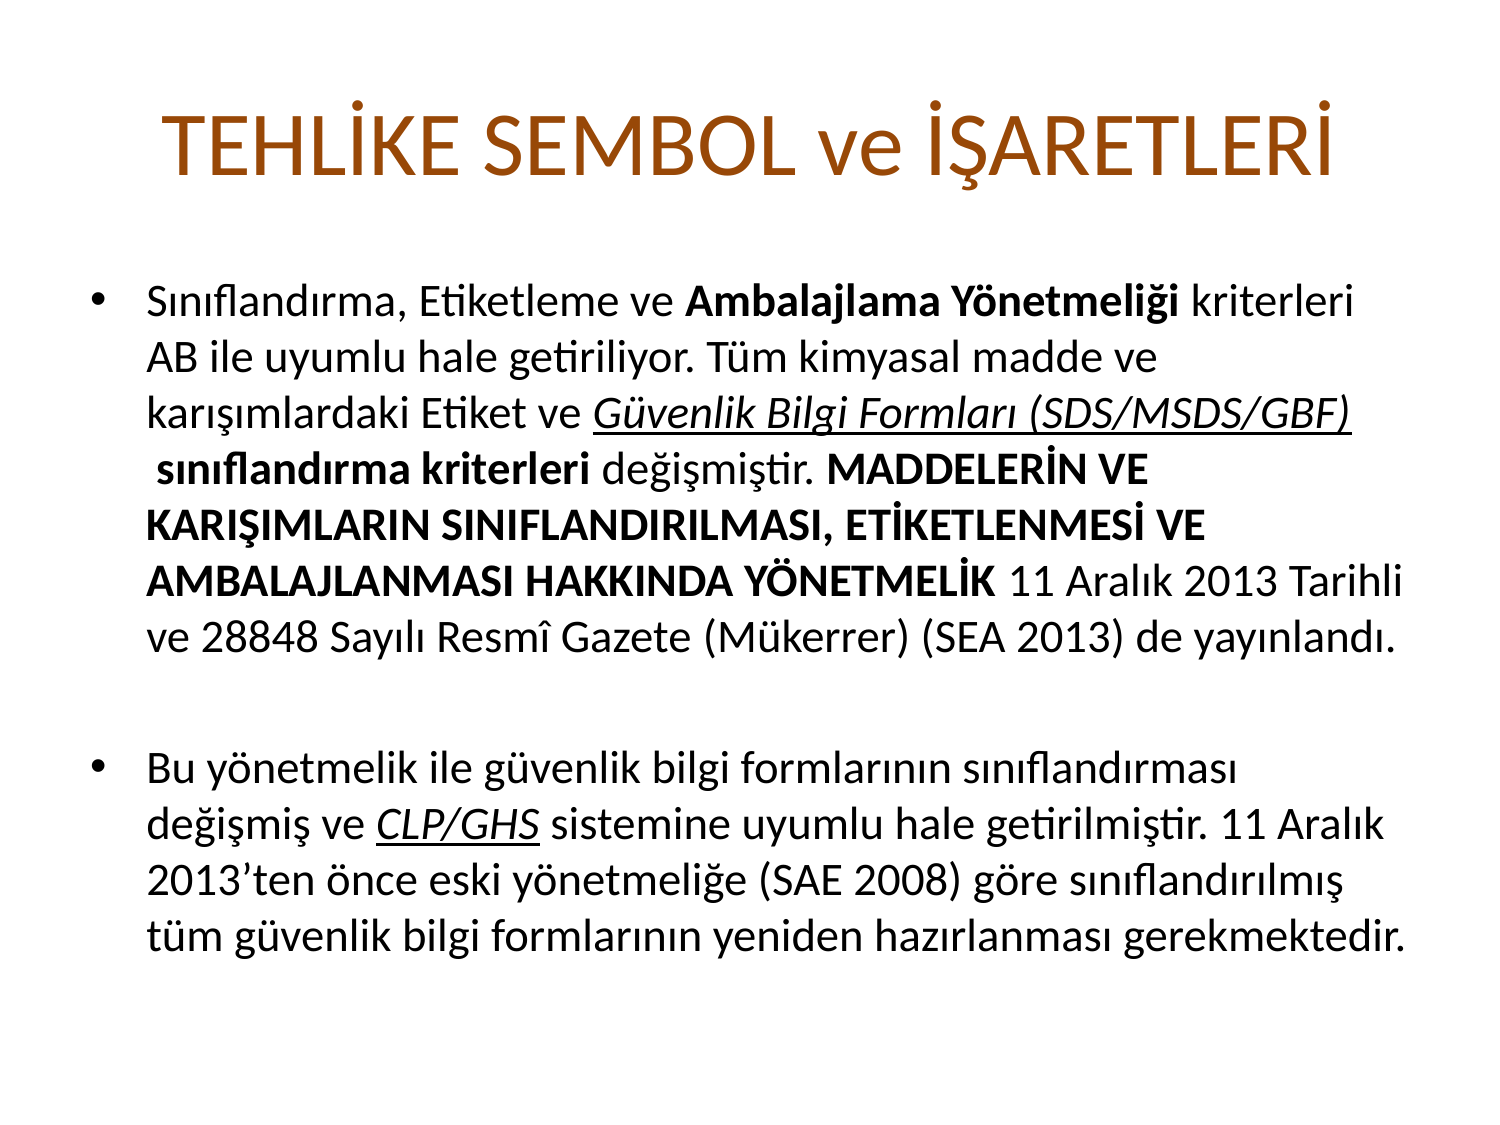

# TEHLİKE SEMBOL ve İŞARETLERİ
Sınıflandırma, Etiketleme ve Ambalajlama Yönetmeliği kriterleri AB ile uyumlu hale getiriliyor. Tüm kimyasal madde ve karışımlardaki Etiket ve Güvenlik Bilgi Formları (SDS/MSDS/GBF) sınıflandırma kriterleri değişmiştir. MADDELERİN VE KARIŞIMLARIN SINIFLANDIRILMASI, ETİKETLENMESİ VE AMBALAJLANMASI HAKKINDA YÖNETMELİK 11 Aralık 2013 Tarihli ve 28848 Sayılı Resmî Gazete (Mükerrer) (SEA 2013) de yayınlandı.

Bu yönetmelik ile güvenlik bilgi formlarının sınıflandırması değişmiş ve CLP/GHS sistemine uyumlu hale getirilmiştir. 11 Aralık 2013’ten önce eski yönetmeliğe (SAE 2008) göre sınıflandırılmış tüm güvenlik bilgi formlarının yeniden hazırlanması gerekmektedir.